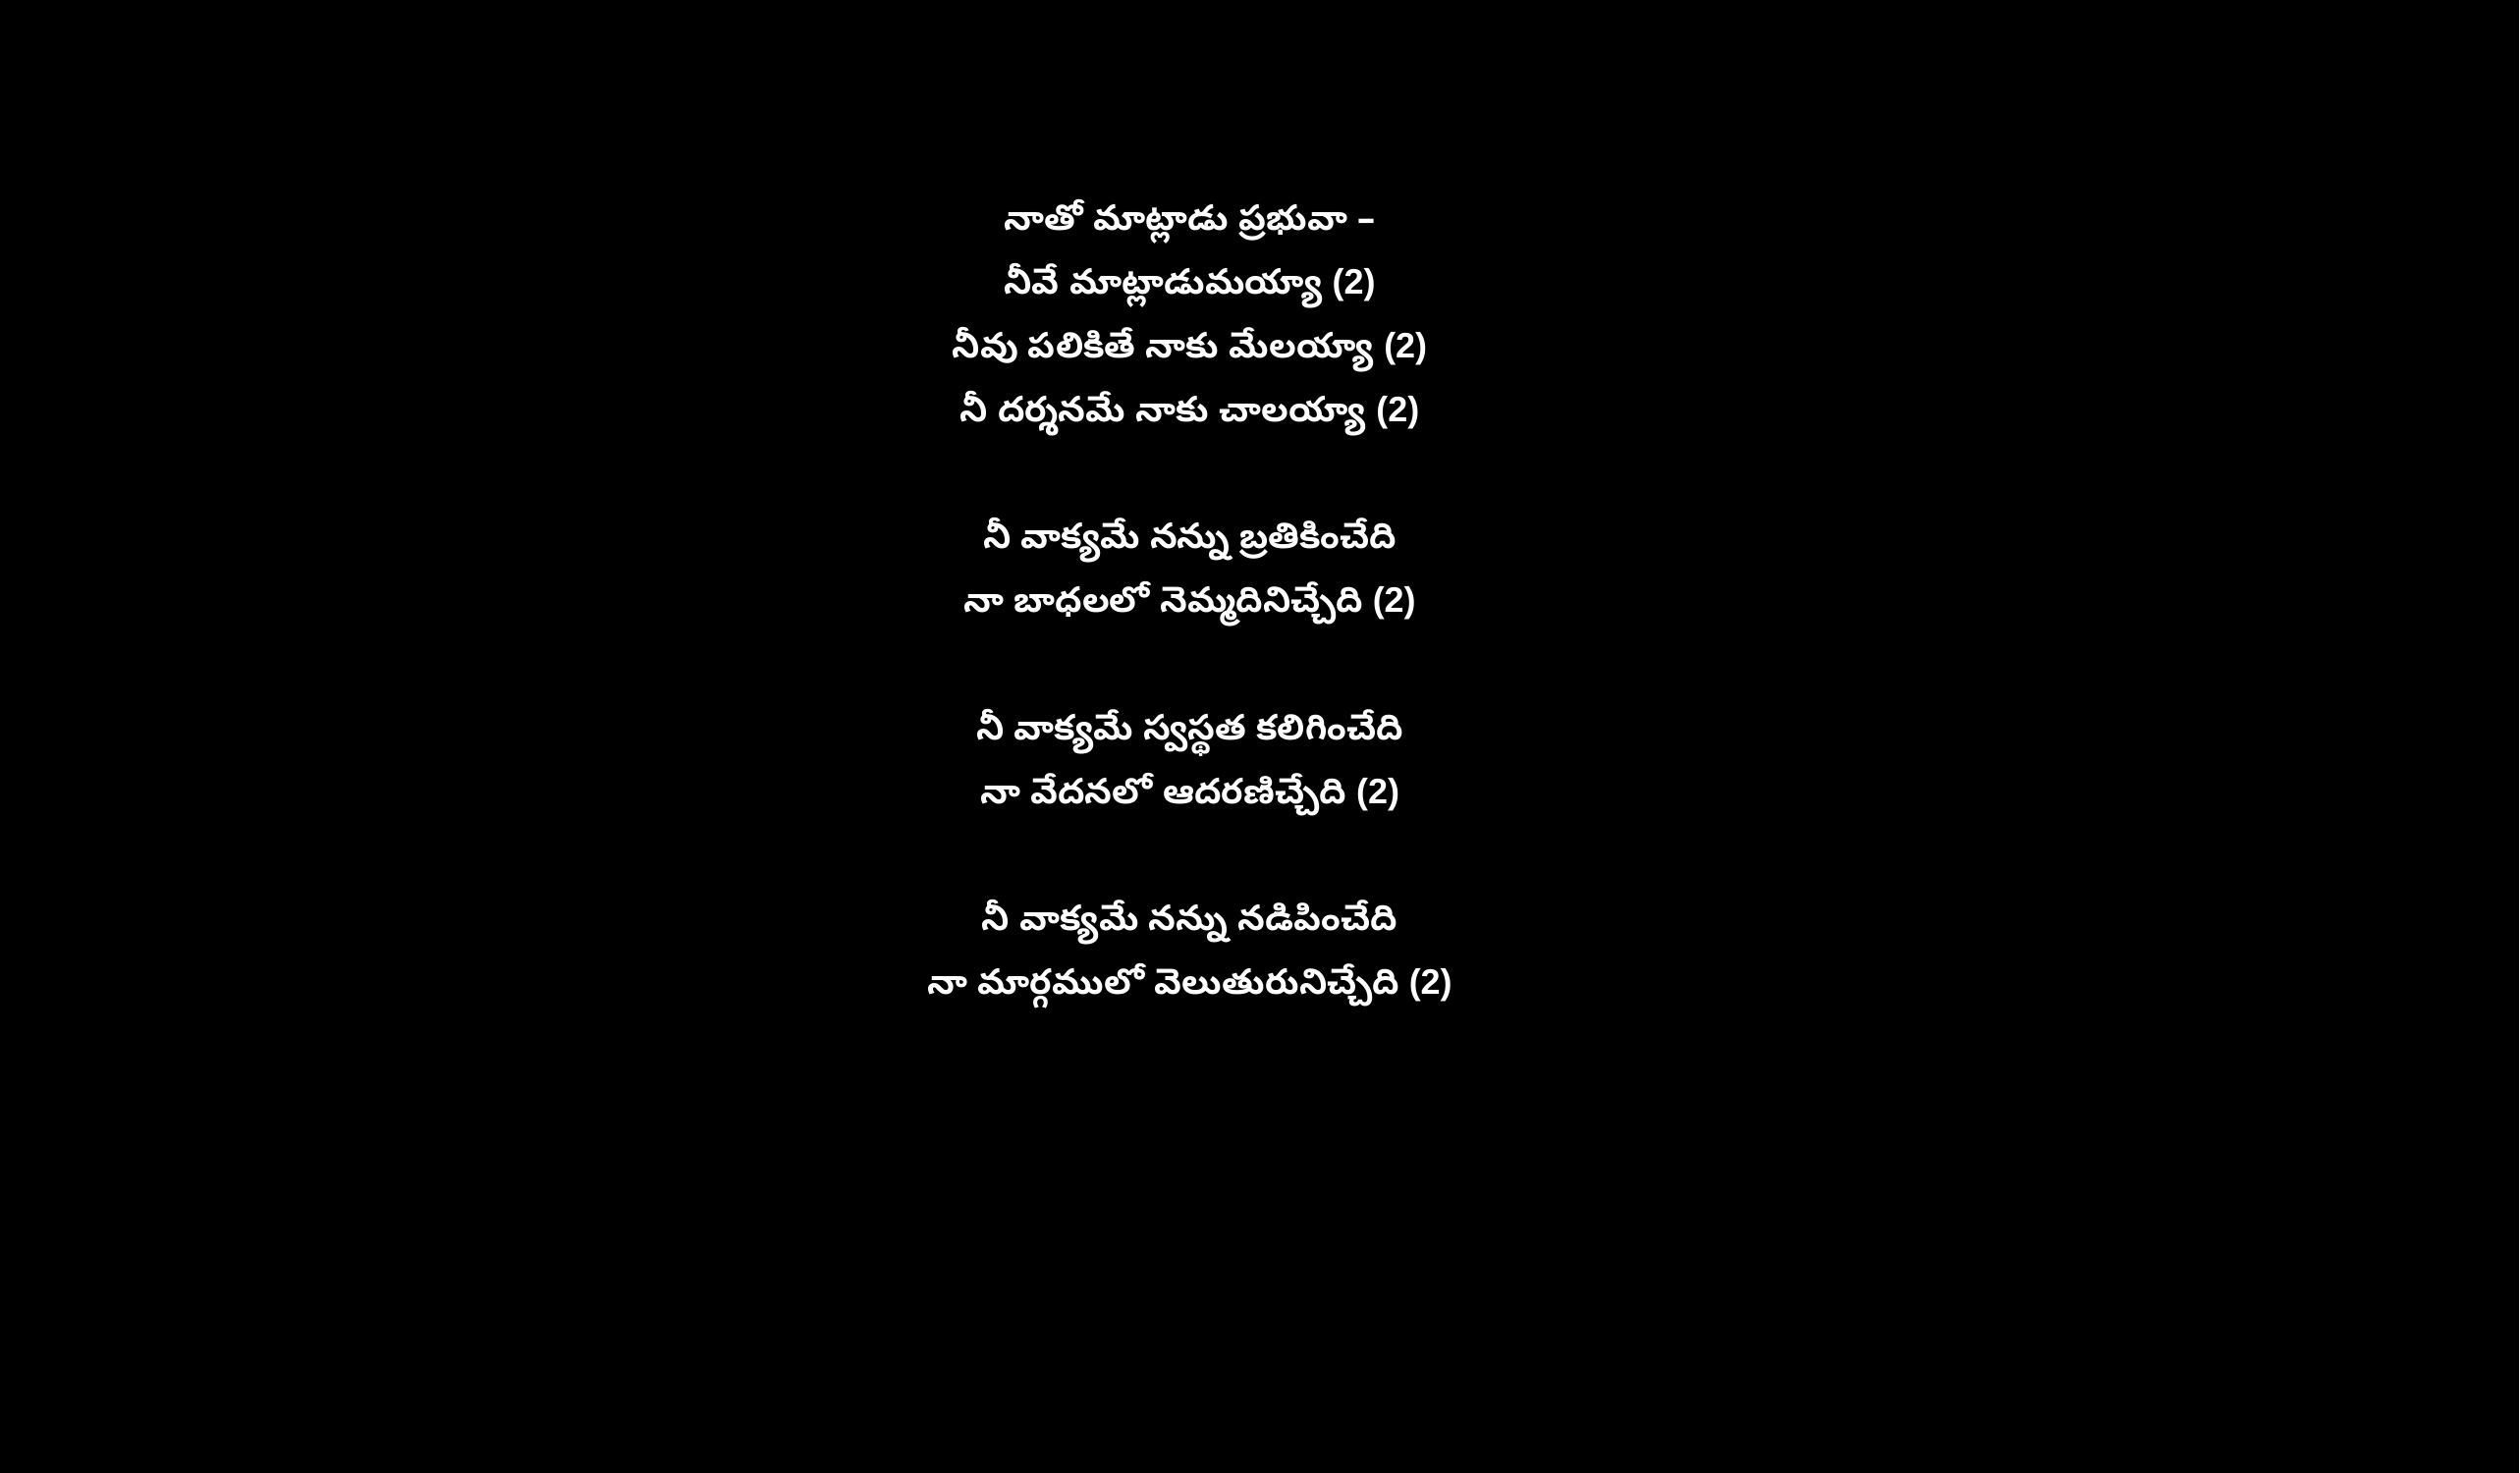

నాతో మాట్లాడు ప్రభువా –
నీవే మాట్లాడుమయ్యా (2)
నీవు పలికితే నాకు మేలయ్యా (2)
నీ దర్శనమే నాకు చాలయ్యా (2)

నీ వాక్యమే నన్ను బ్రతికించేది
నా బాధలలో నెమ్మదినిచ్చేది (2)

నీ వాక్యమే స్వస్థత కలిగించేది
నా వేదనలో ఆదరణిచ్చేది (2)

నీ వాక్యమే నన్ను నడిపించేది
నా మార్గములో వెలుతురునిచ్చేది (2)